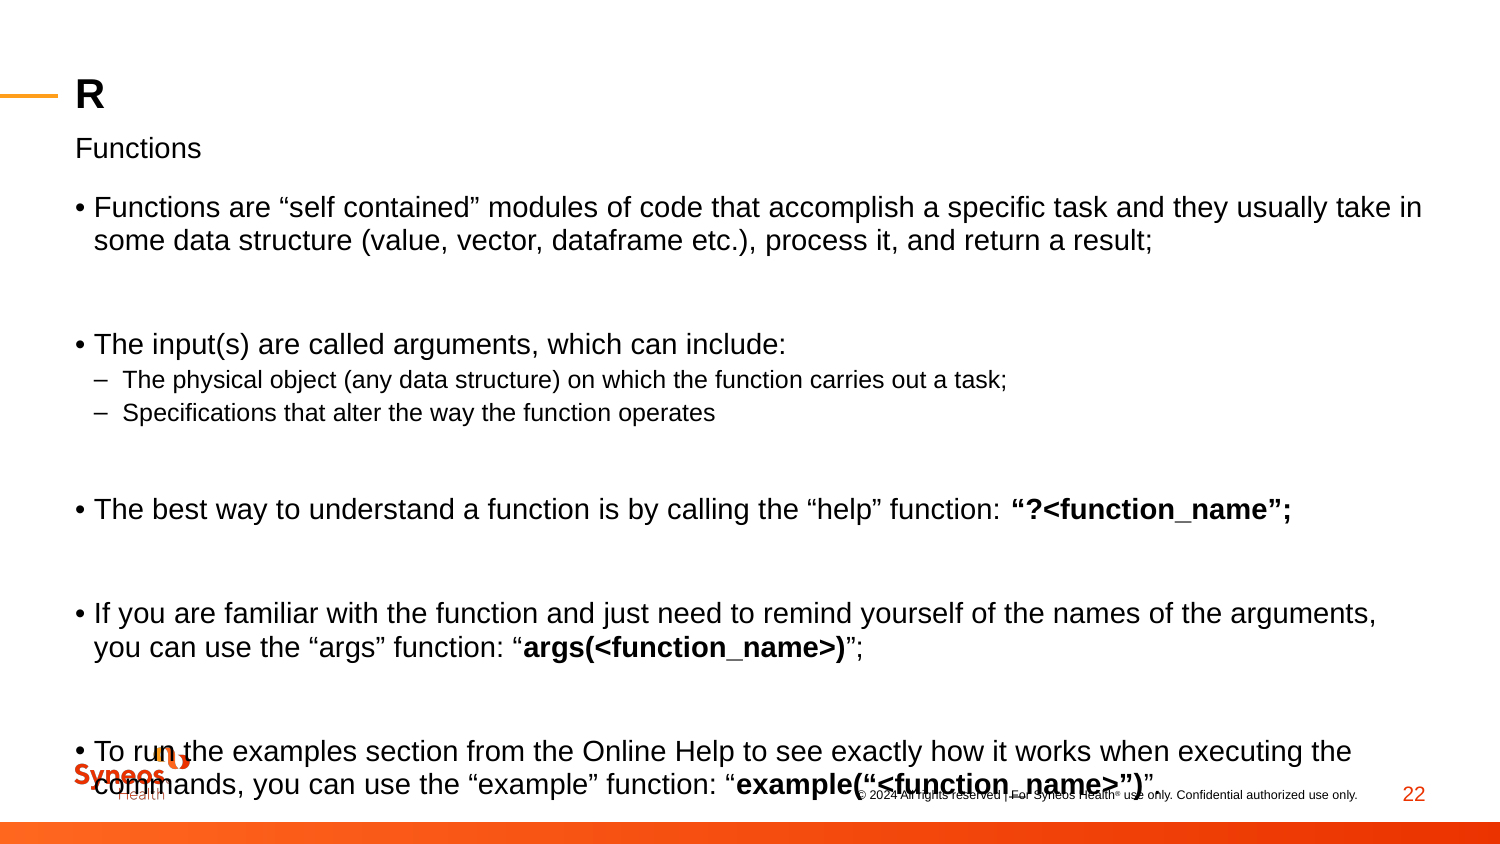

# R
Functions
Functions are “self contained” modules of code that accomplish a specific task and they usually take in some data structure (value, vector, dataframe etc.), process it, and return a result;

The input(s) are called arguments, which can include:
The physical object (any data structure) on which the function carries out a task;
Specifications that alter the way the function operates

The best way to understand a function is by calling the “help” function: “?<function_name”;

If you are familiar with the function and just need to remind yourself of the names of the arguments, you can use the “args” function: “args(<function_name>)”;

To run the examples section from the Online Help to see exactly how it works when executing the commands, you can use the “example” function: “example(“<function_name>”)”.